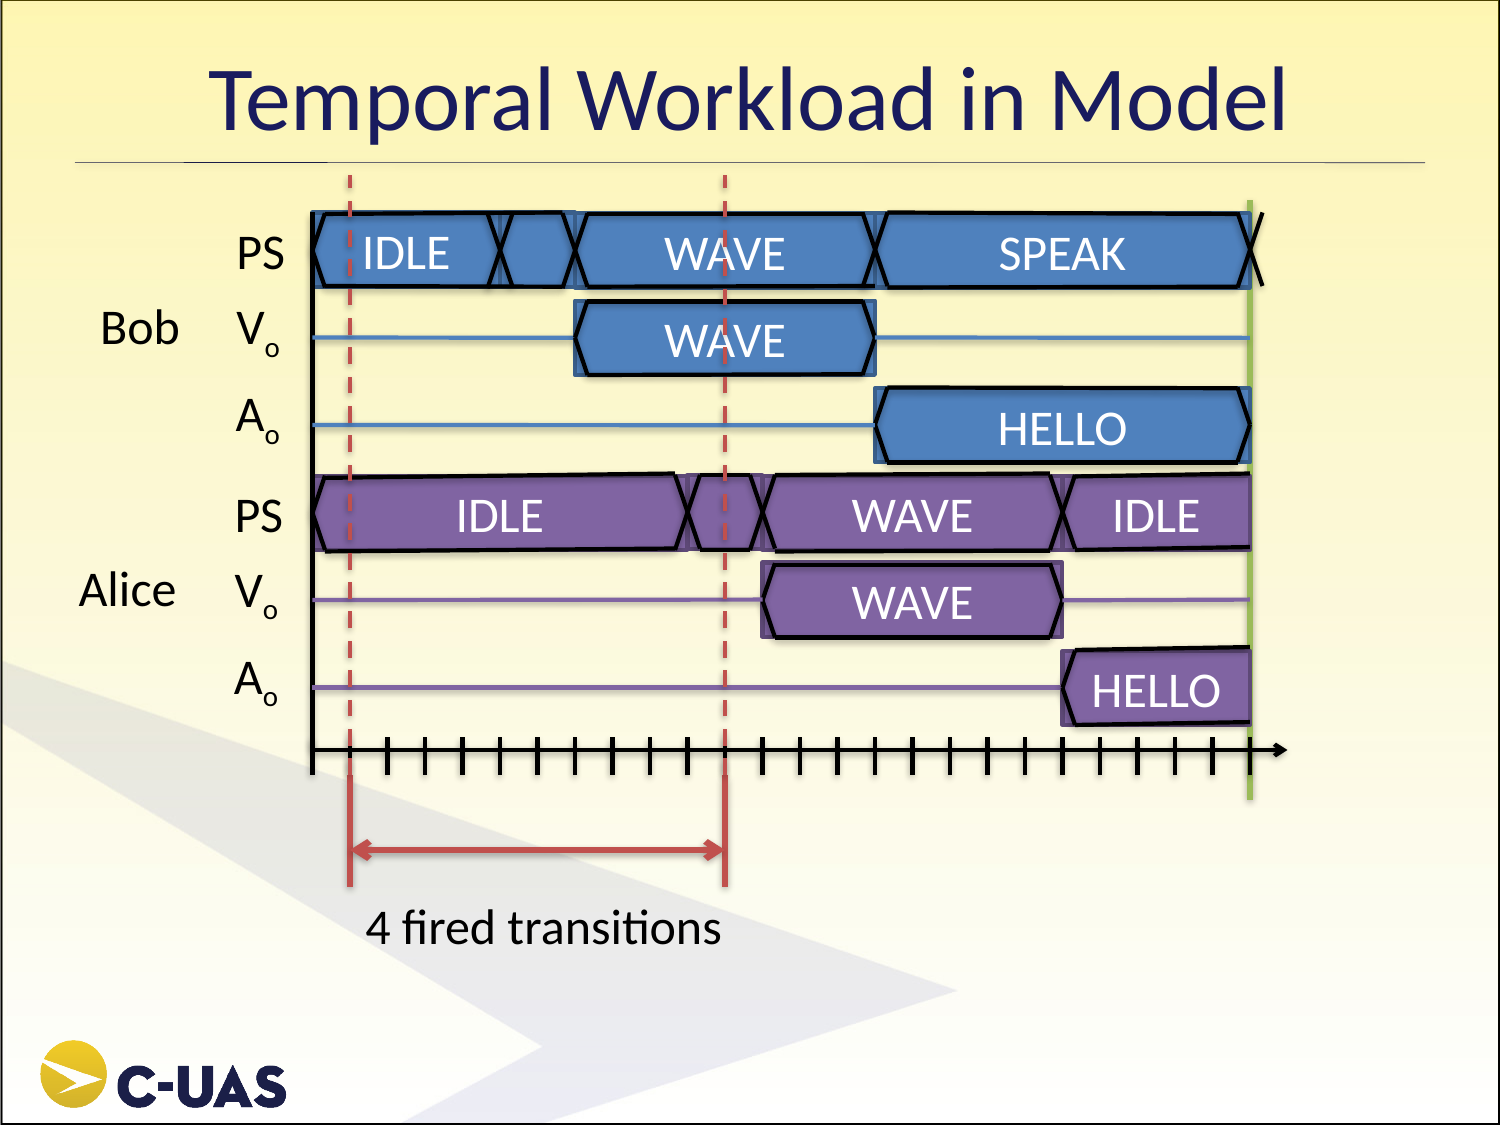

# Temporal Workload in Model
PS
IDLE

SPEAK
WAVE
Bob
Vo
WAVE
Ao
HELLO
PS

IDLE
WAVE
IDLE
Alice
Vo
WAVE
Ao
HELLO
4 fired transitions